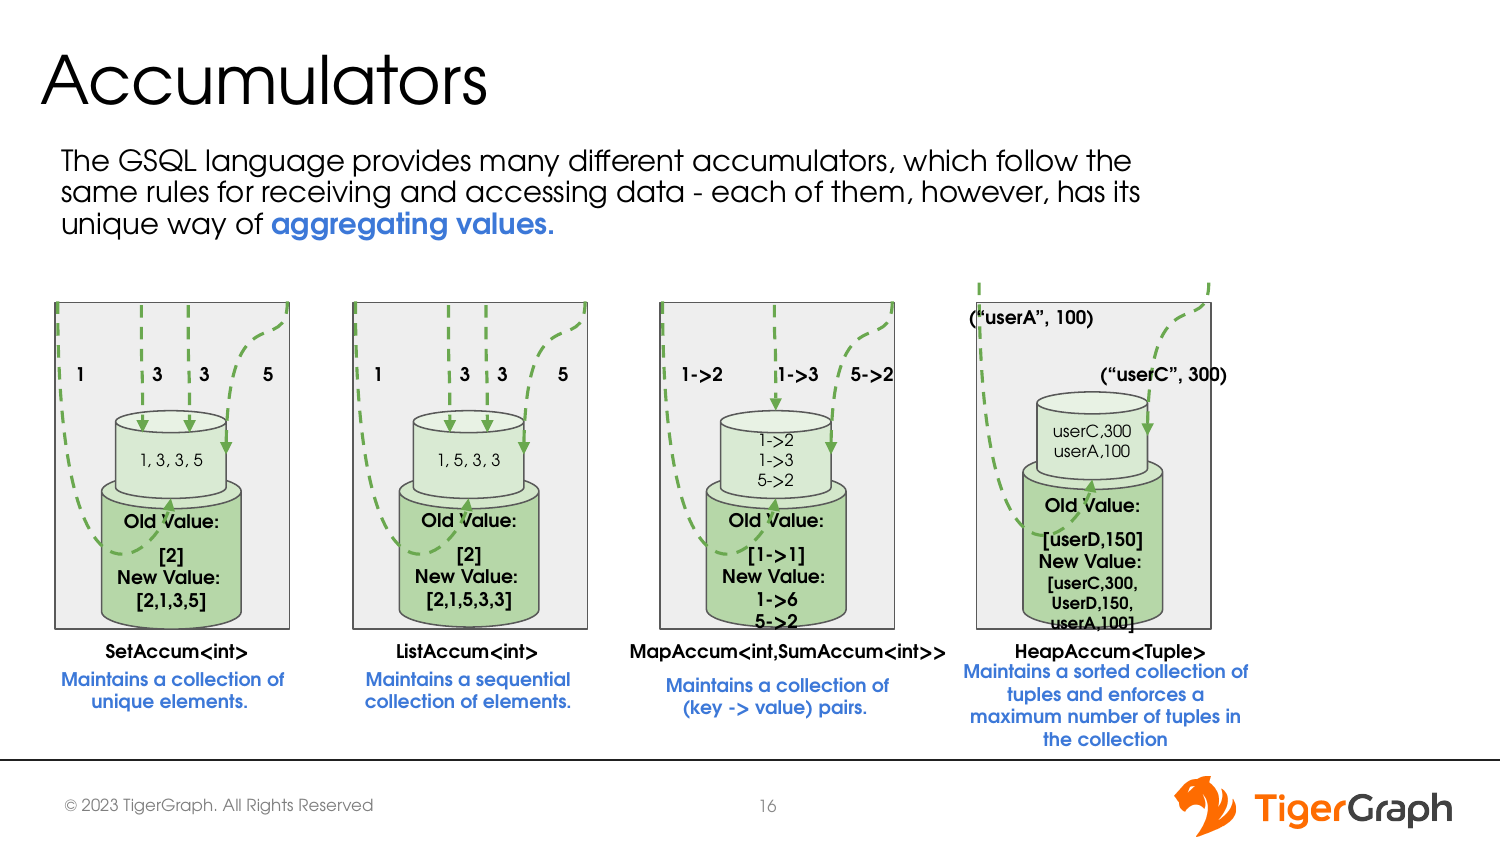

# Accumulators
The GSQL language provides many different accumulators, which follow the same rules for receiving and accessing data - each of them, however, has its unique way of aggregating values.
(“userA”, 100)

5->2
5
1
3
3
5
1
3
3
1->2
1->3
(“userC”, 300)
userC,300
userA,100
1, 3, 3, 5
1, 5, 3, 3
1->2
1->3
5->2

  Old Value:
[userD,150]
New Value:
[userC,300,
UserD,150,
userA,100]

Old Value:
[2]
New Value:
[2,1,3,5]
Old Value:
[2]
New Value:
[2,1,5,3,3]

Old Value:
[1->1]
New Value:
1->6
5->2
SetAccum<int>
ListAccum<int>

MapAccum<int,SumAccum<int>>

HeapAccum<Tuple>
Maintains a sorted collection of tuples and enforces a maximum number of tuples in the collection
Maintains a collection of unique elements.
Maintains a sequential collection of elements.
Maintains a collection of (key -> value) pairs.
16